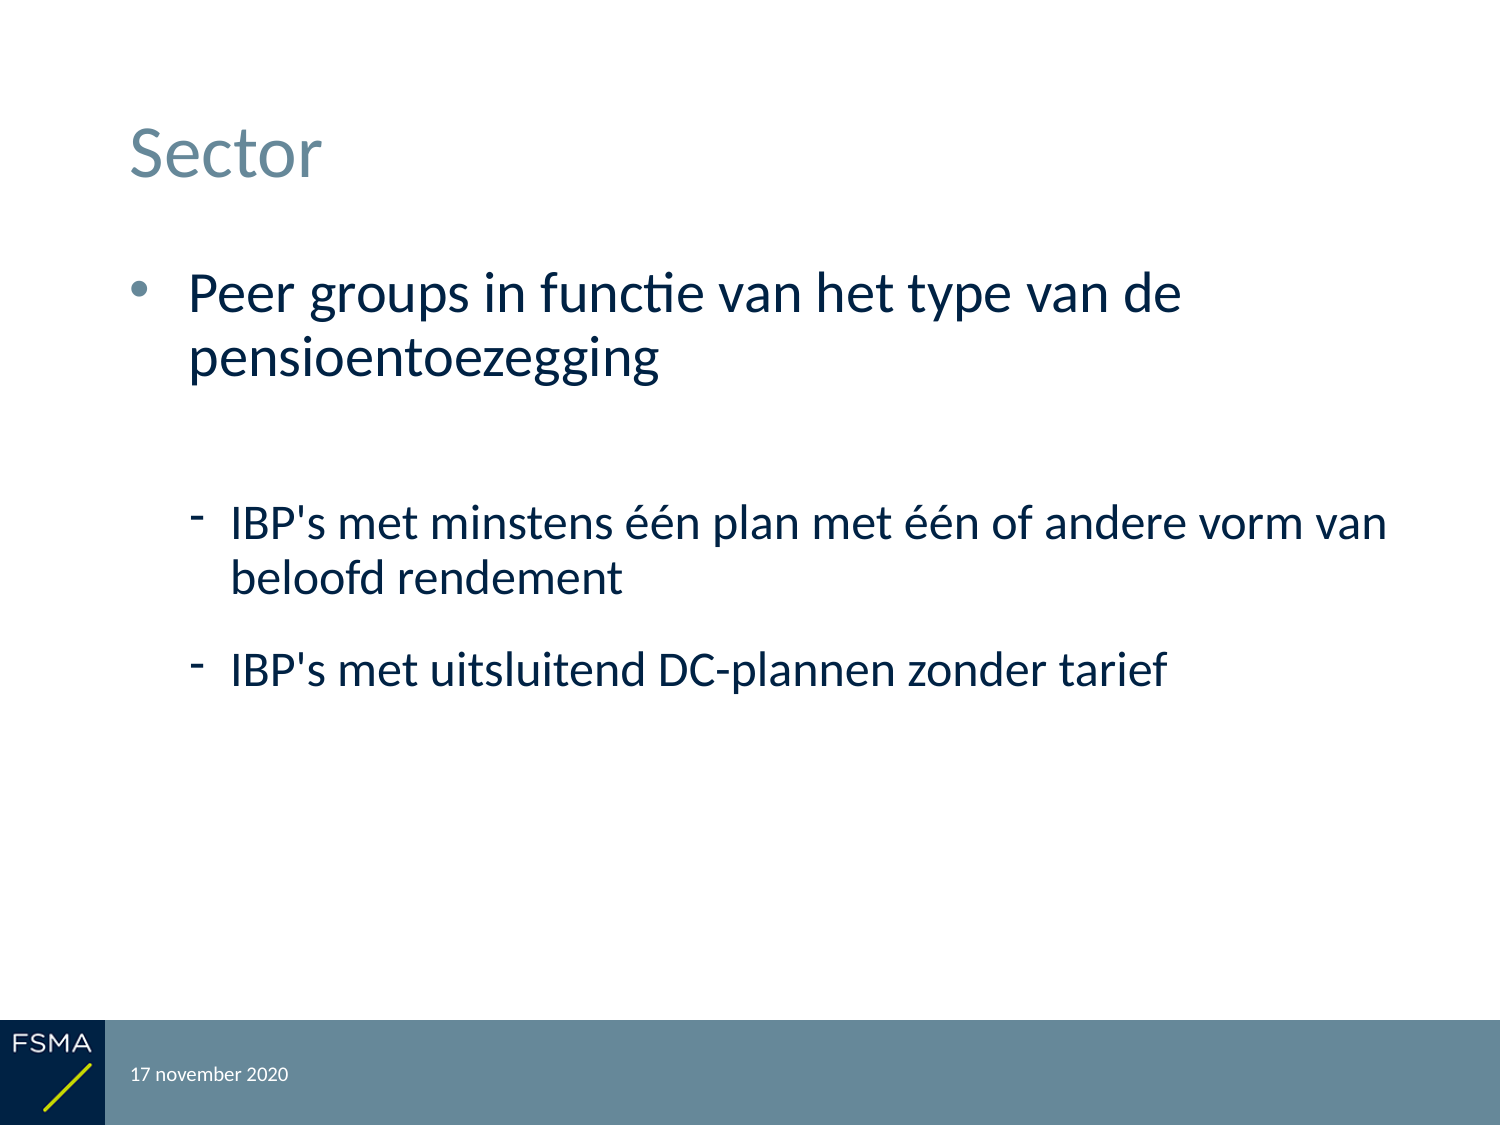

# Sector
Peer groups in functie van het type van de pensioentoezegging

IBP's met minstens één plan met één of andere vorm van beloofd rendement
IBP's met uitsluitend DC-plannen zonder tarief
17 november 2020
Rapportering over het boekjaar 2019
31